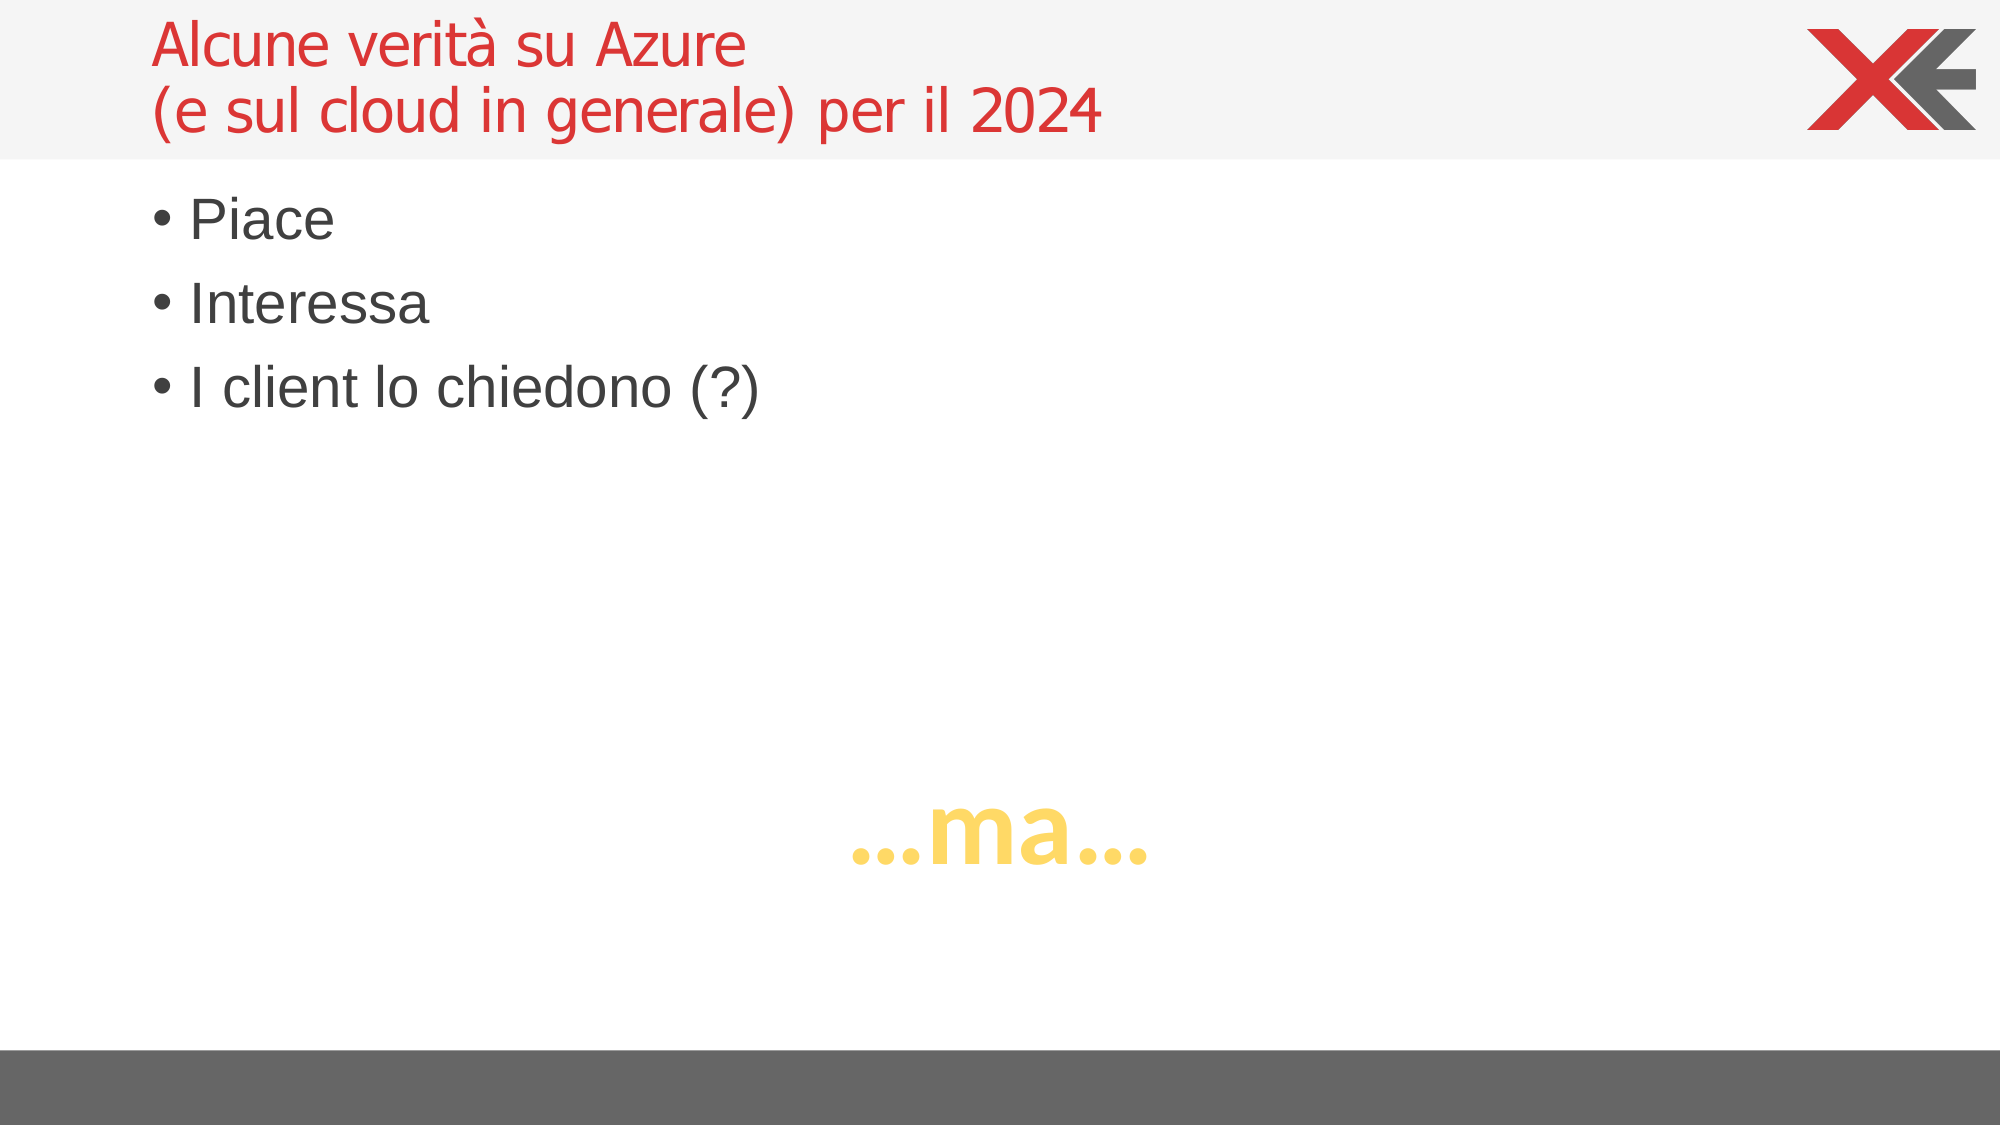

# Alcune verità su Azure (e sul cloud in generale) per il 2024
Piace
Interessa
I client lo chiedono (?)

…ma…